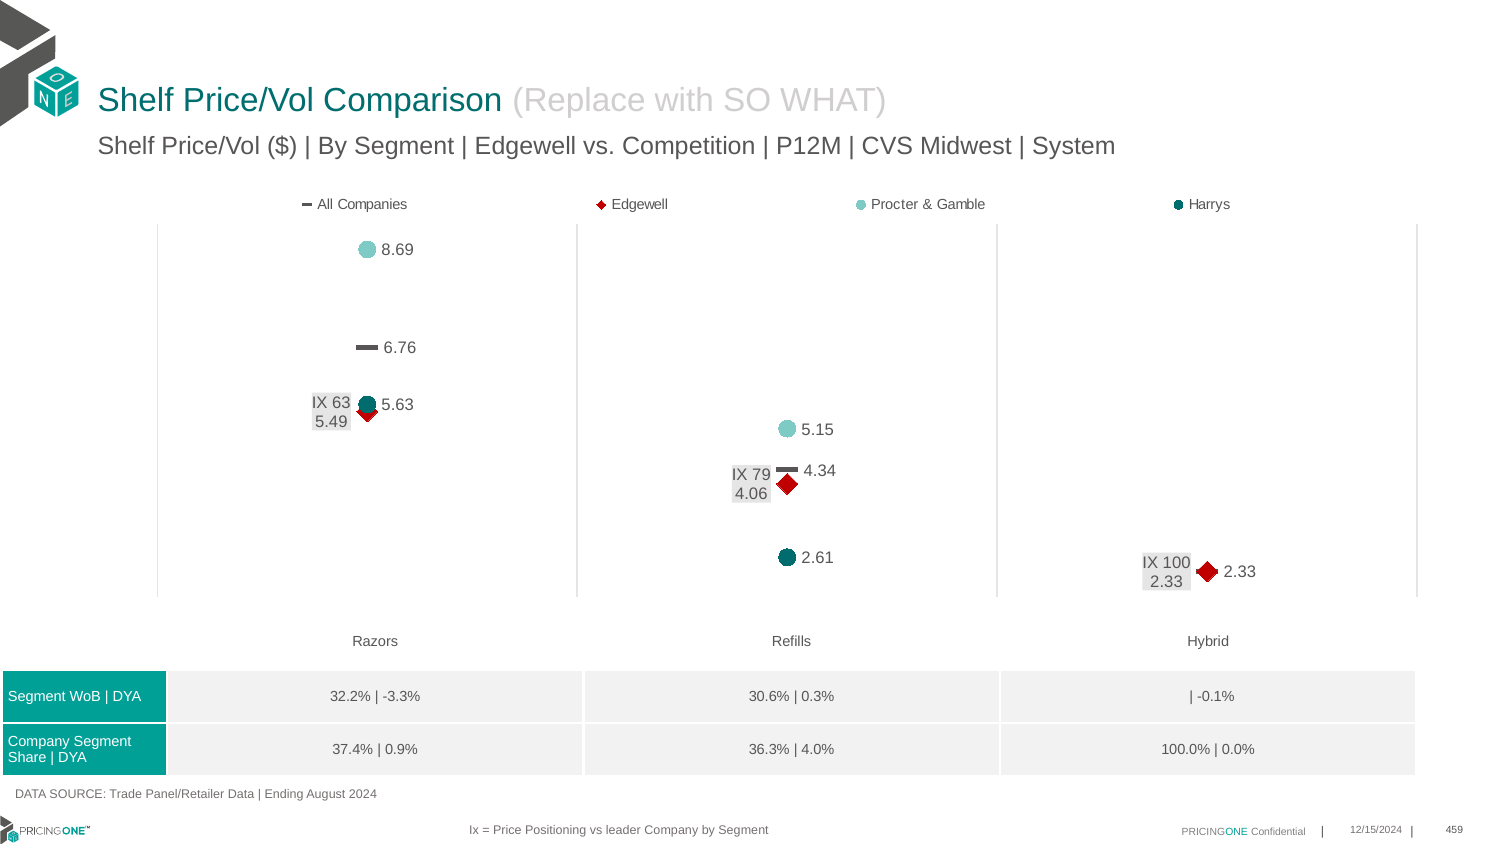

# Shelf Price/Vol Comparison (Replace with SO WHAT)
Shelf Price/Vol ($) | By Segment | Edgewell vs. Competition | P12M | CVS Midwest | System

### Chart

| Category | All Companies | Edgewell | Procter & Gamble | Harrys |
|---|---|---|---|---|
| IX 63 | 6.76 | 5.49 | 8.69 | 5.63 |
| IX 79 | 4.34 | 4.06 | 5.15 | 2.61 |
| IX 100 | 2.33 | 2.33 | None | None |
|  | Razors | Refills | Hybrid |
| --- | --- | --- | --- |
| Segment WoB | DYA | 32.2% | -3.3% | 30.6% | 0.3% | | -0.1% |
| Company Segment Share | DYA | 37.4% | 0.9% | 36.3% | 4.0% | 100.0% | 0.0% |
DATA SOURCE: Trade Panel/Retailer Data | Ending August 2024
Ix = Price Positioning vs leader Company by Segment
12/15/2024
459